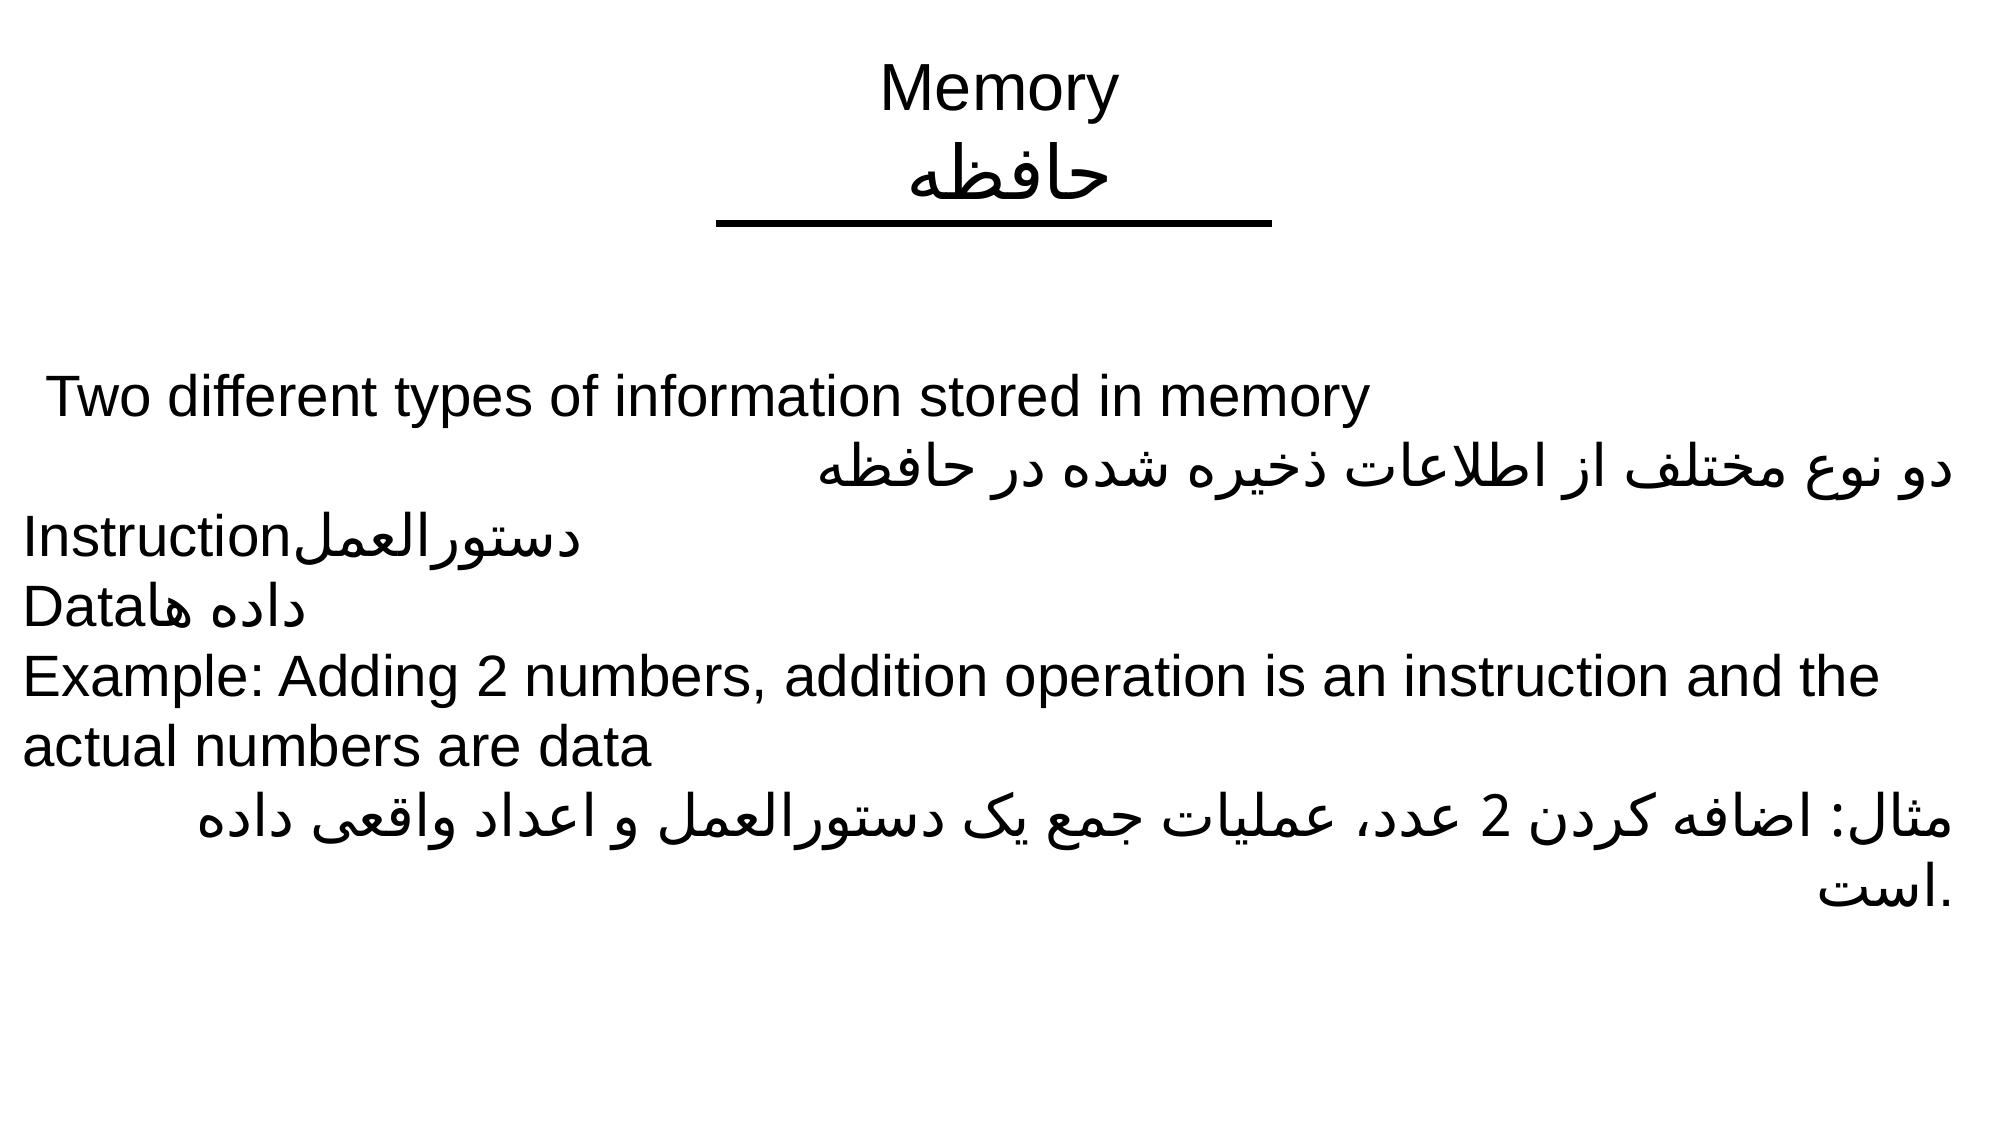

Memory
حافظه
      Two different types of information stored in memory
دو نوع مختلف از اطلاعات ذخیره شده در حافظه
Instructionدستورالعمل
Dataداده ها
Example: Adding 2 numbers, addition operation is an instruction and the actual numbers are data
   مثال: اضافه کردن 2 عدد، عملیات جمع یک دستورالعمل و اعداد واقعی داده است.